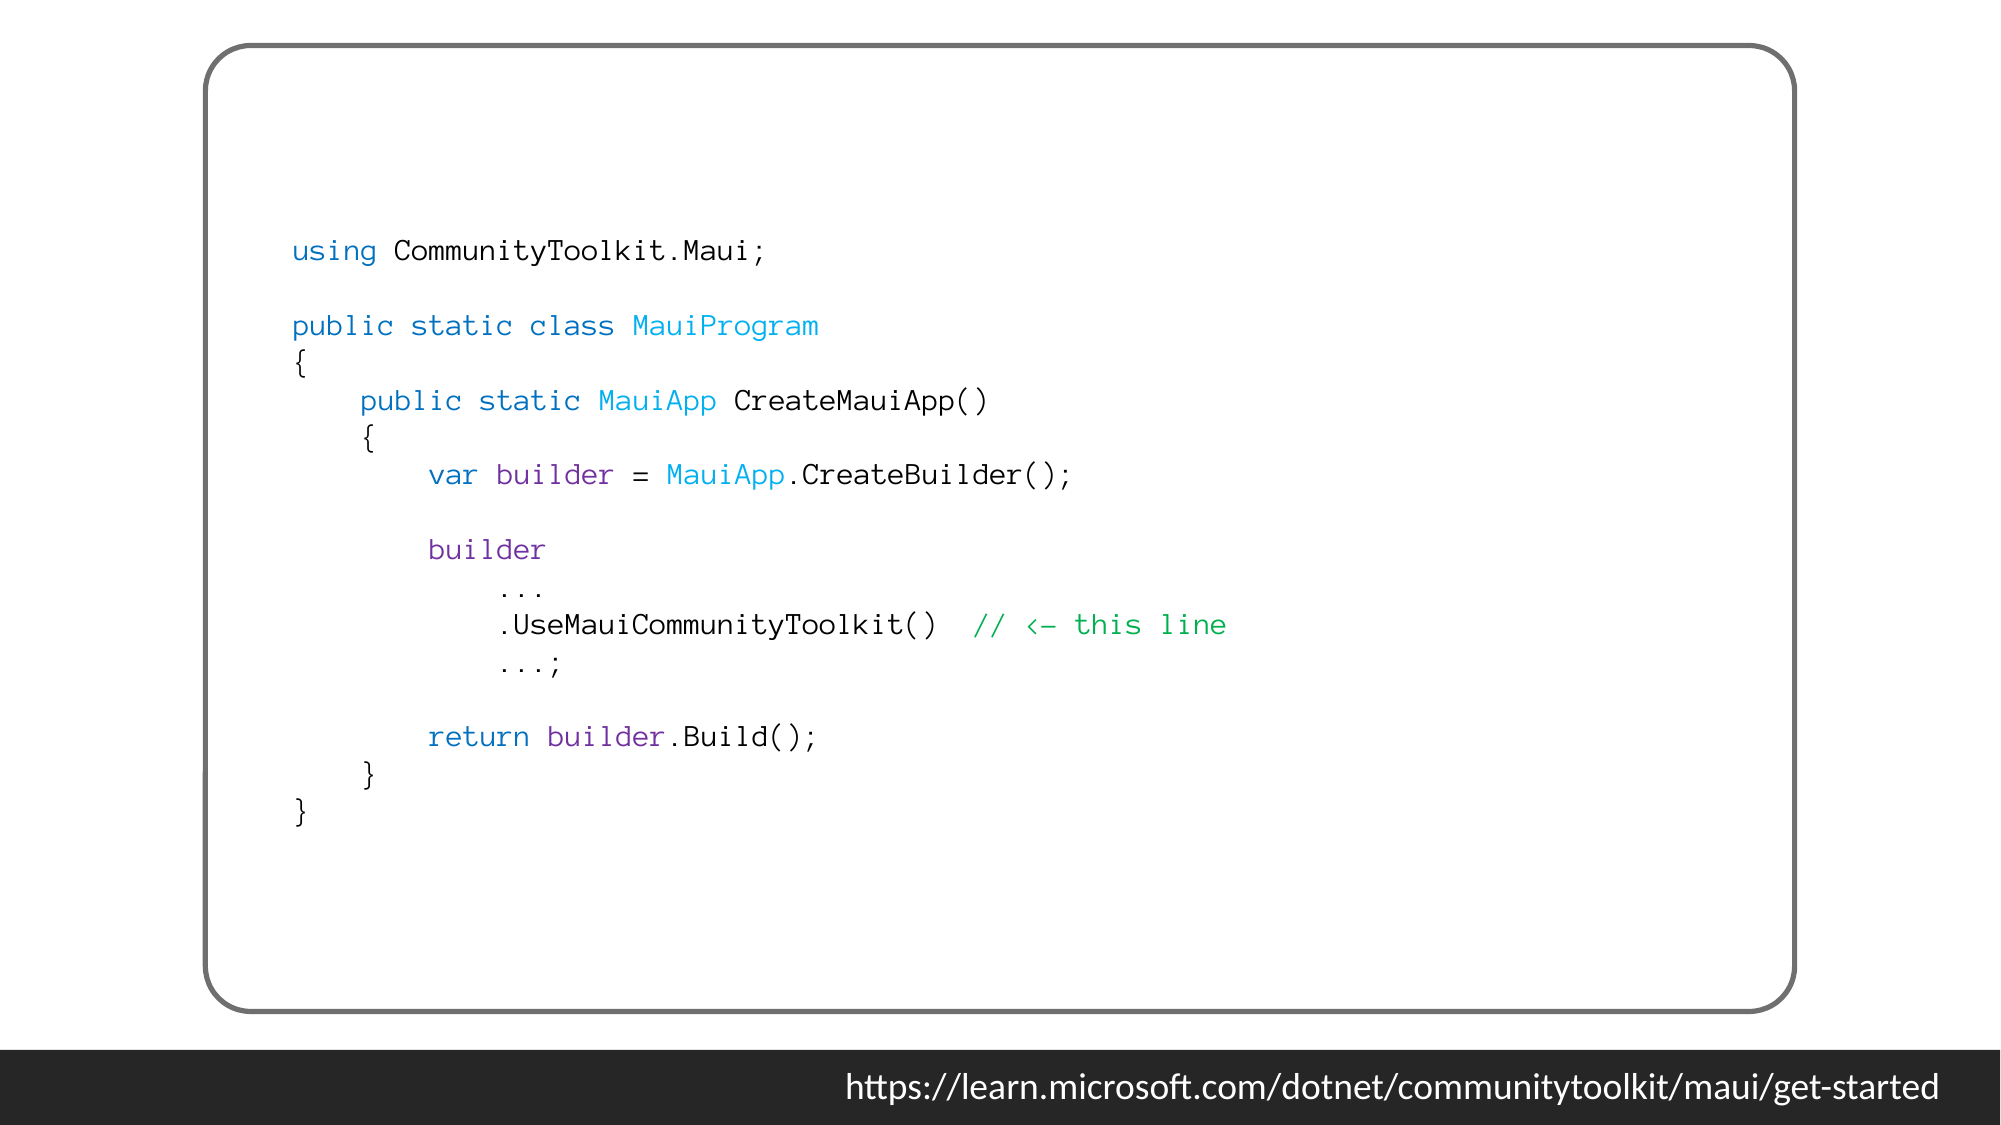

using CommunityToolkit.Maui;

public static class MauiProgram
{
    public static MauiApp CreateMauiApp()
    {
        var builder = MauiApp.CreateBuilder();

        builder
            ...
            .UseMauiCommunityToolkit()  // <- this line
            ...;

        return builder.Build();
    }
}
Permanent Tunnels
https://learn.microsoft.com/dotnet/communitytoolkit/maui/get-started